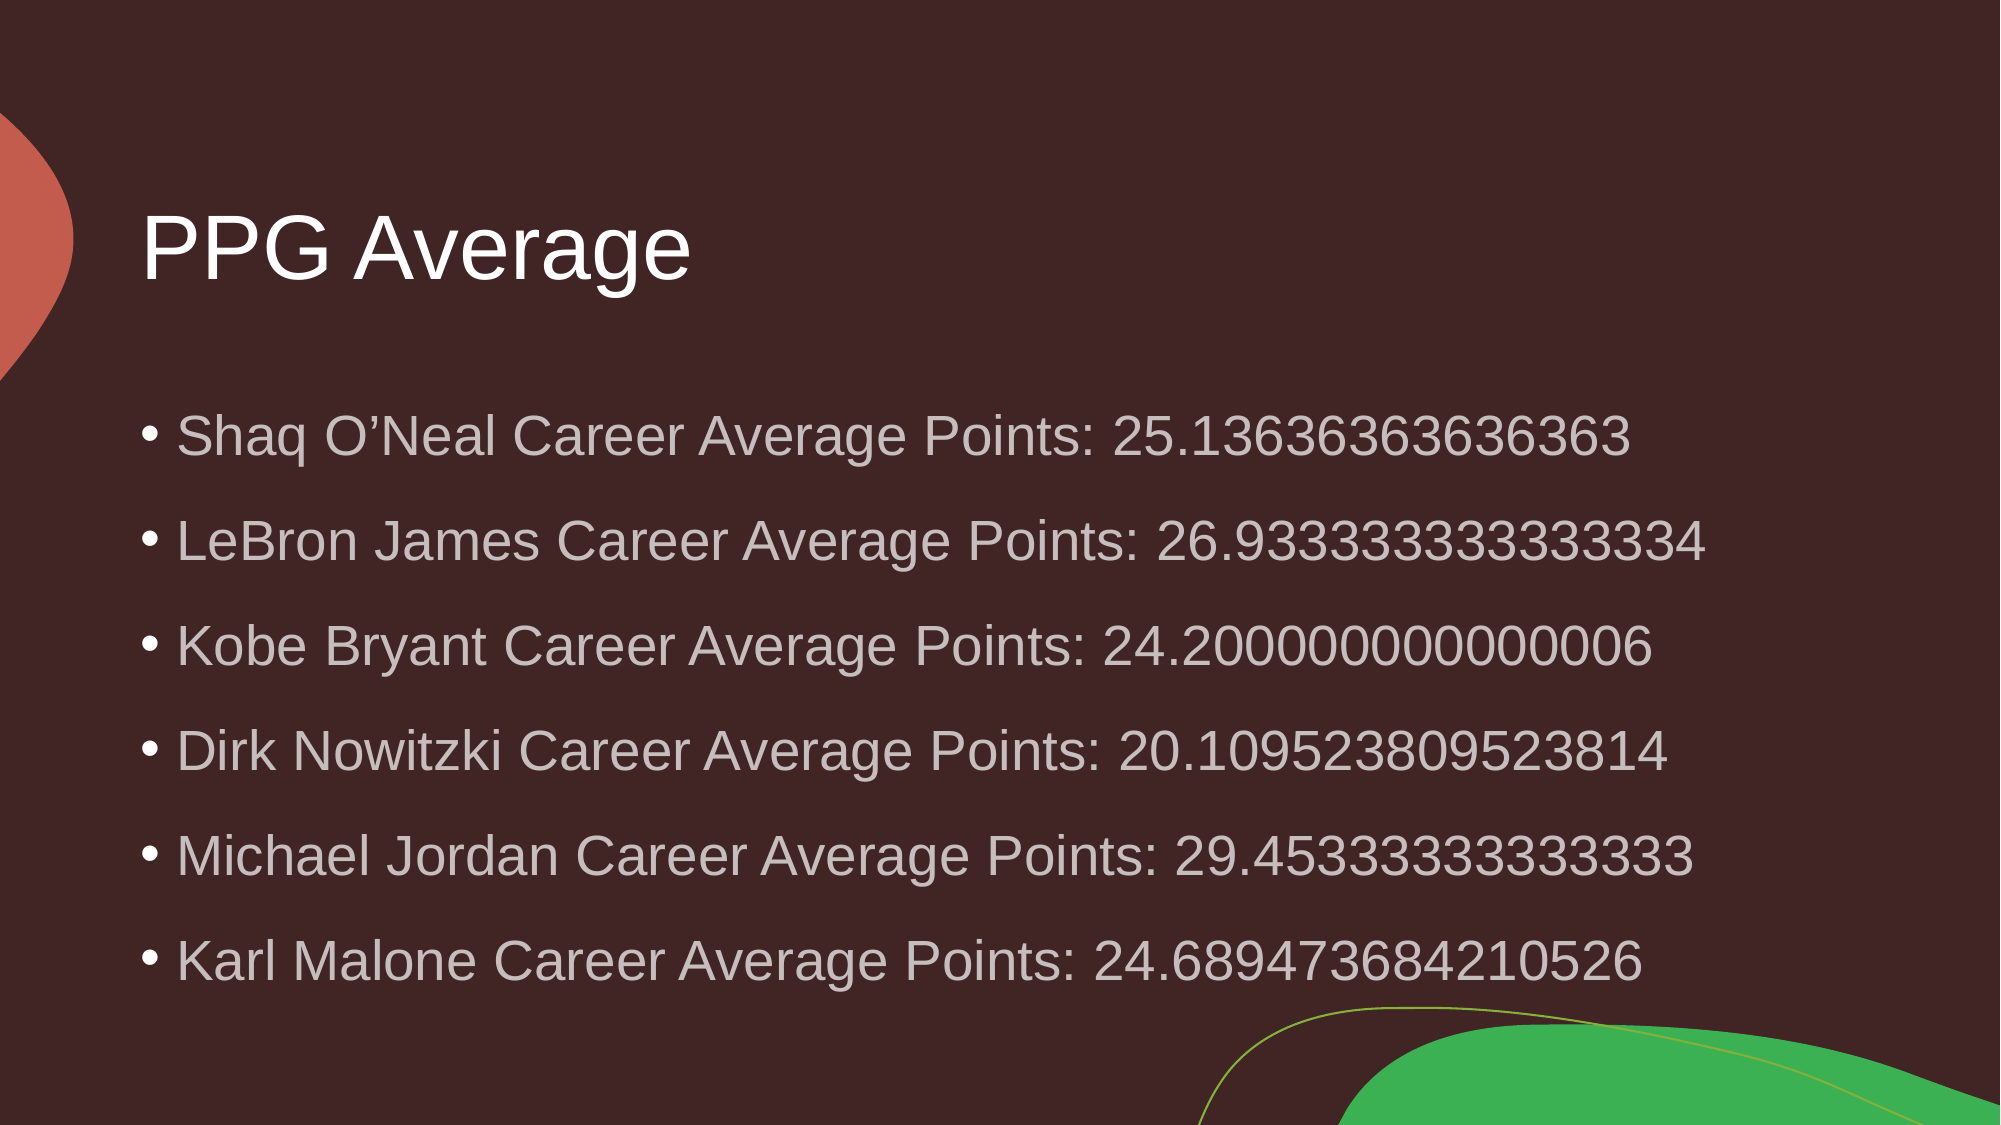

# PPG Average
Shaq O’Neal Career Average Points: 25.13636363636363
LeBron James Career Average Points: 26.933333333333334
Kobe Bryant Career Average Points: 24.200000000000006
Dirk Nowitzki Career Average Points: 20.109523809523814
Michael Jordan Career Average Points: 29.45333333333333
Karl Malone Career Average Points: 24.689473684210526